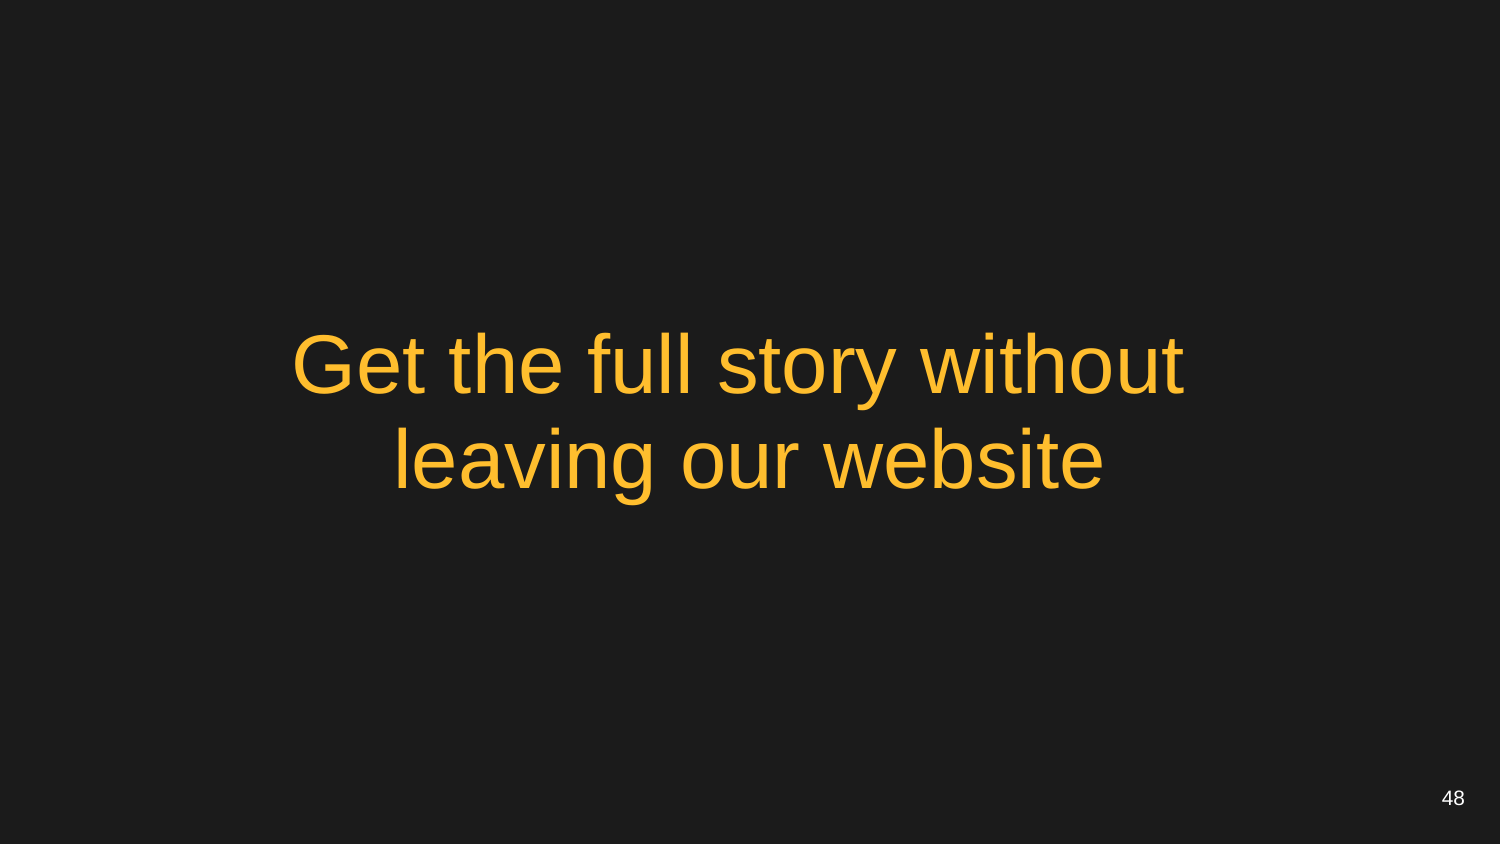

# Get the full story without leaving our website
48